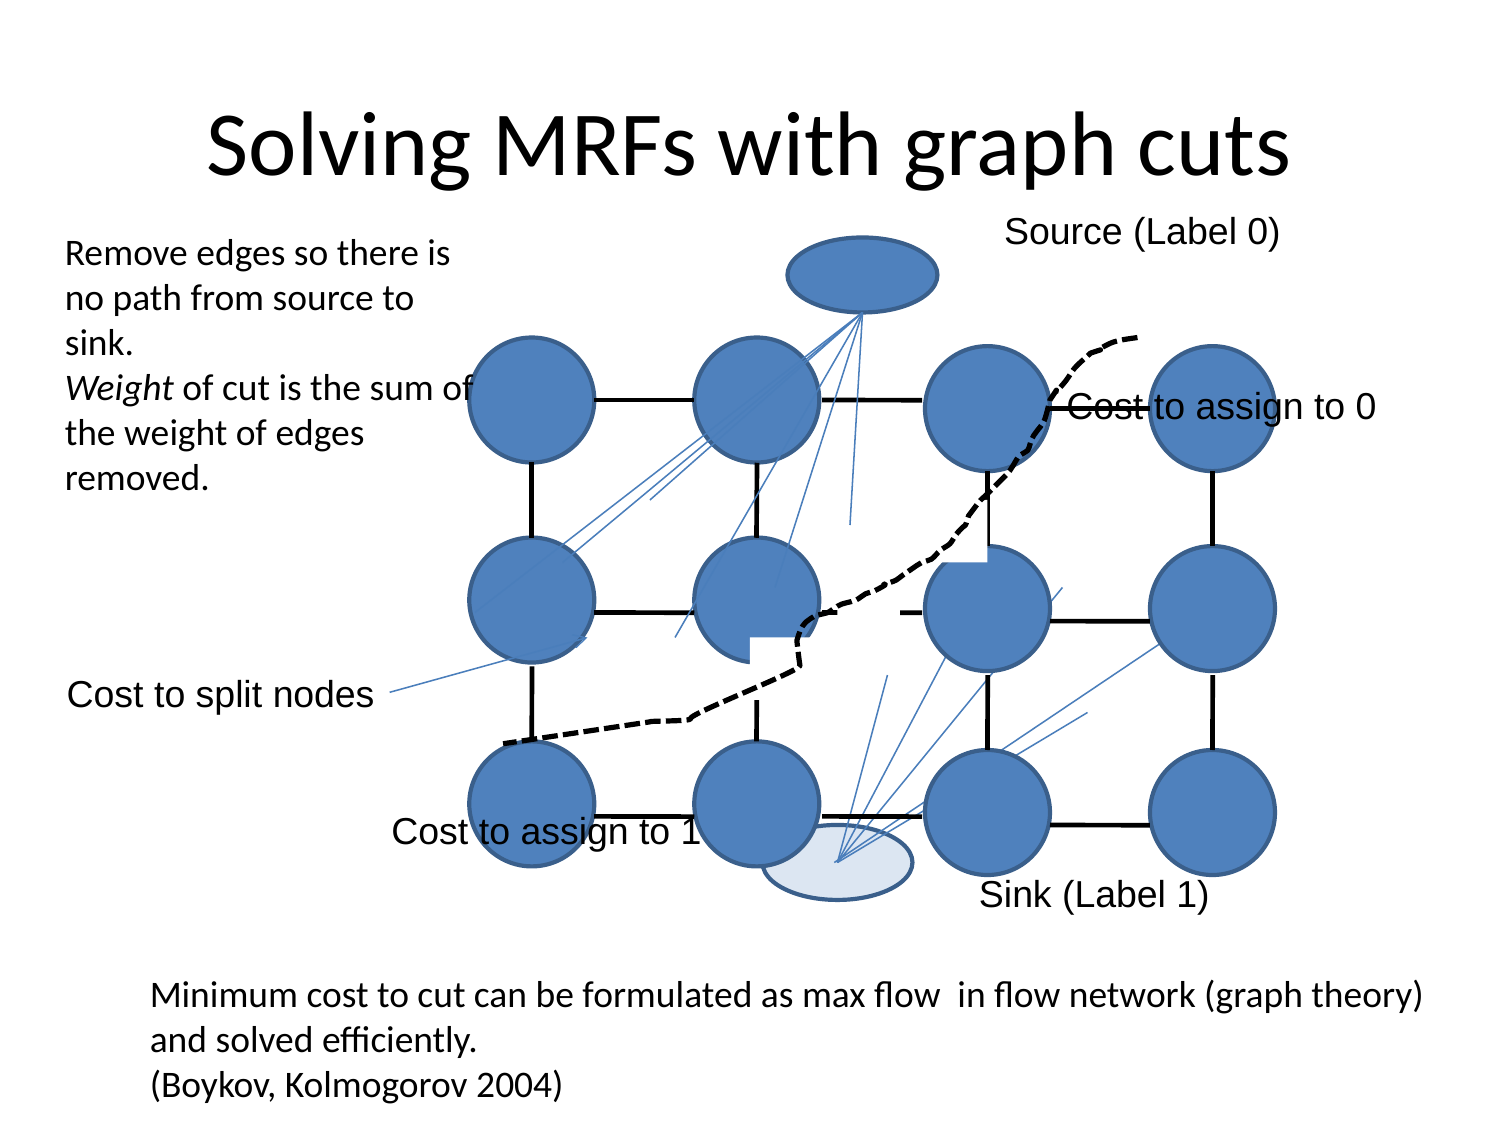

# Solving MRFs with graph cuts
Source (Label 0)
Remove edges so there is no path from source to sink.
Weight of cut is the sum of the weight of edges removed.

Cost to assign to 0

Cost to split nodes
Cost to assign to 1

Sink (Label 1)
Minimum cost to cut can be formulated as max flow  in flow network (graph theory)
and solved efficiently.
(Boykov, Kolmogorov 2004)